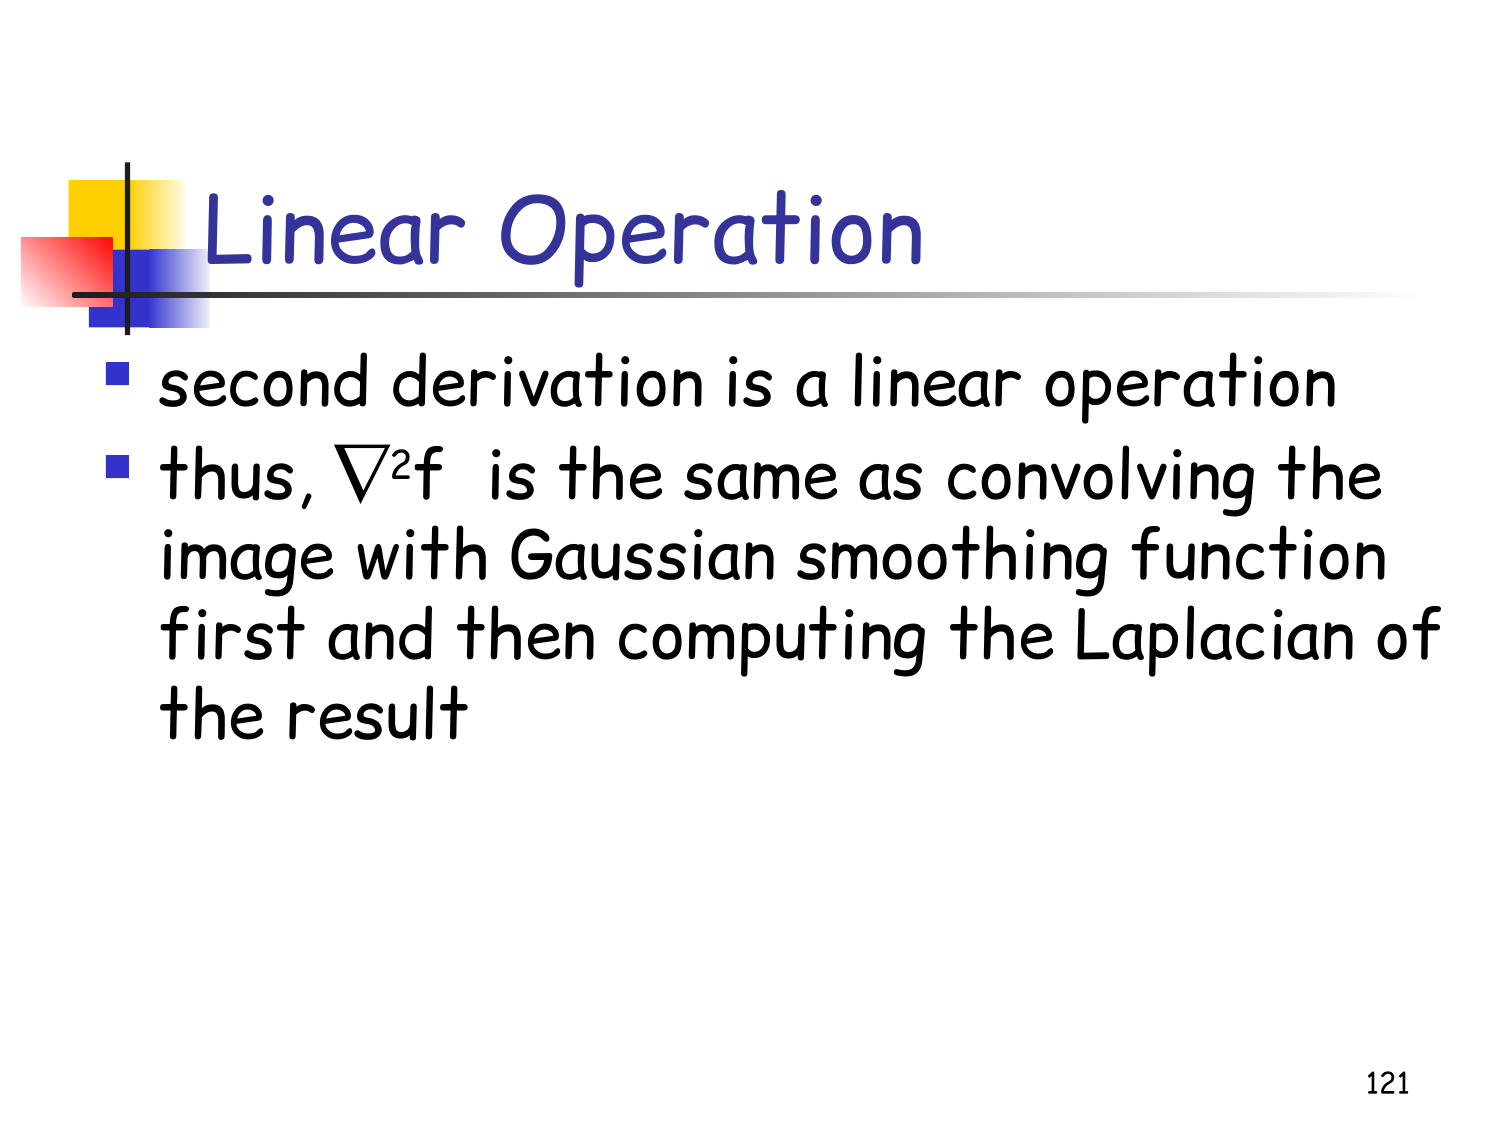

# Linear Operation
second derivation is a linear operation
thus, ∇2f  is the same as convolving the image with Gaussian smoothing function first and then computing the Laplacian of the result
121